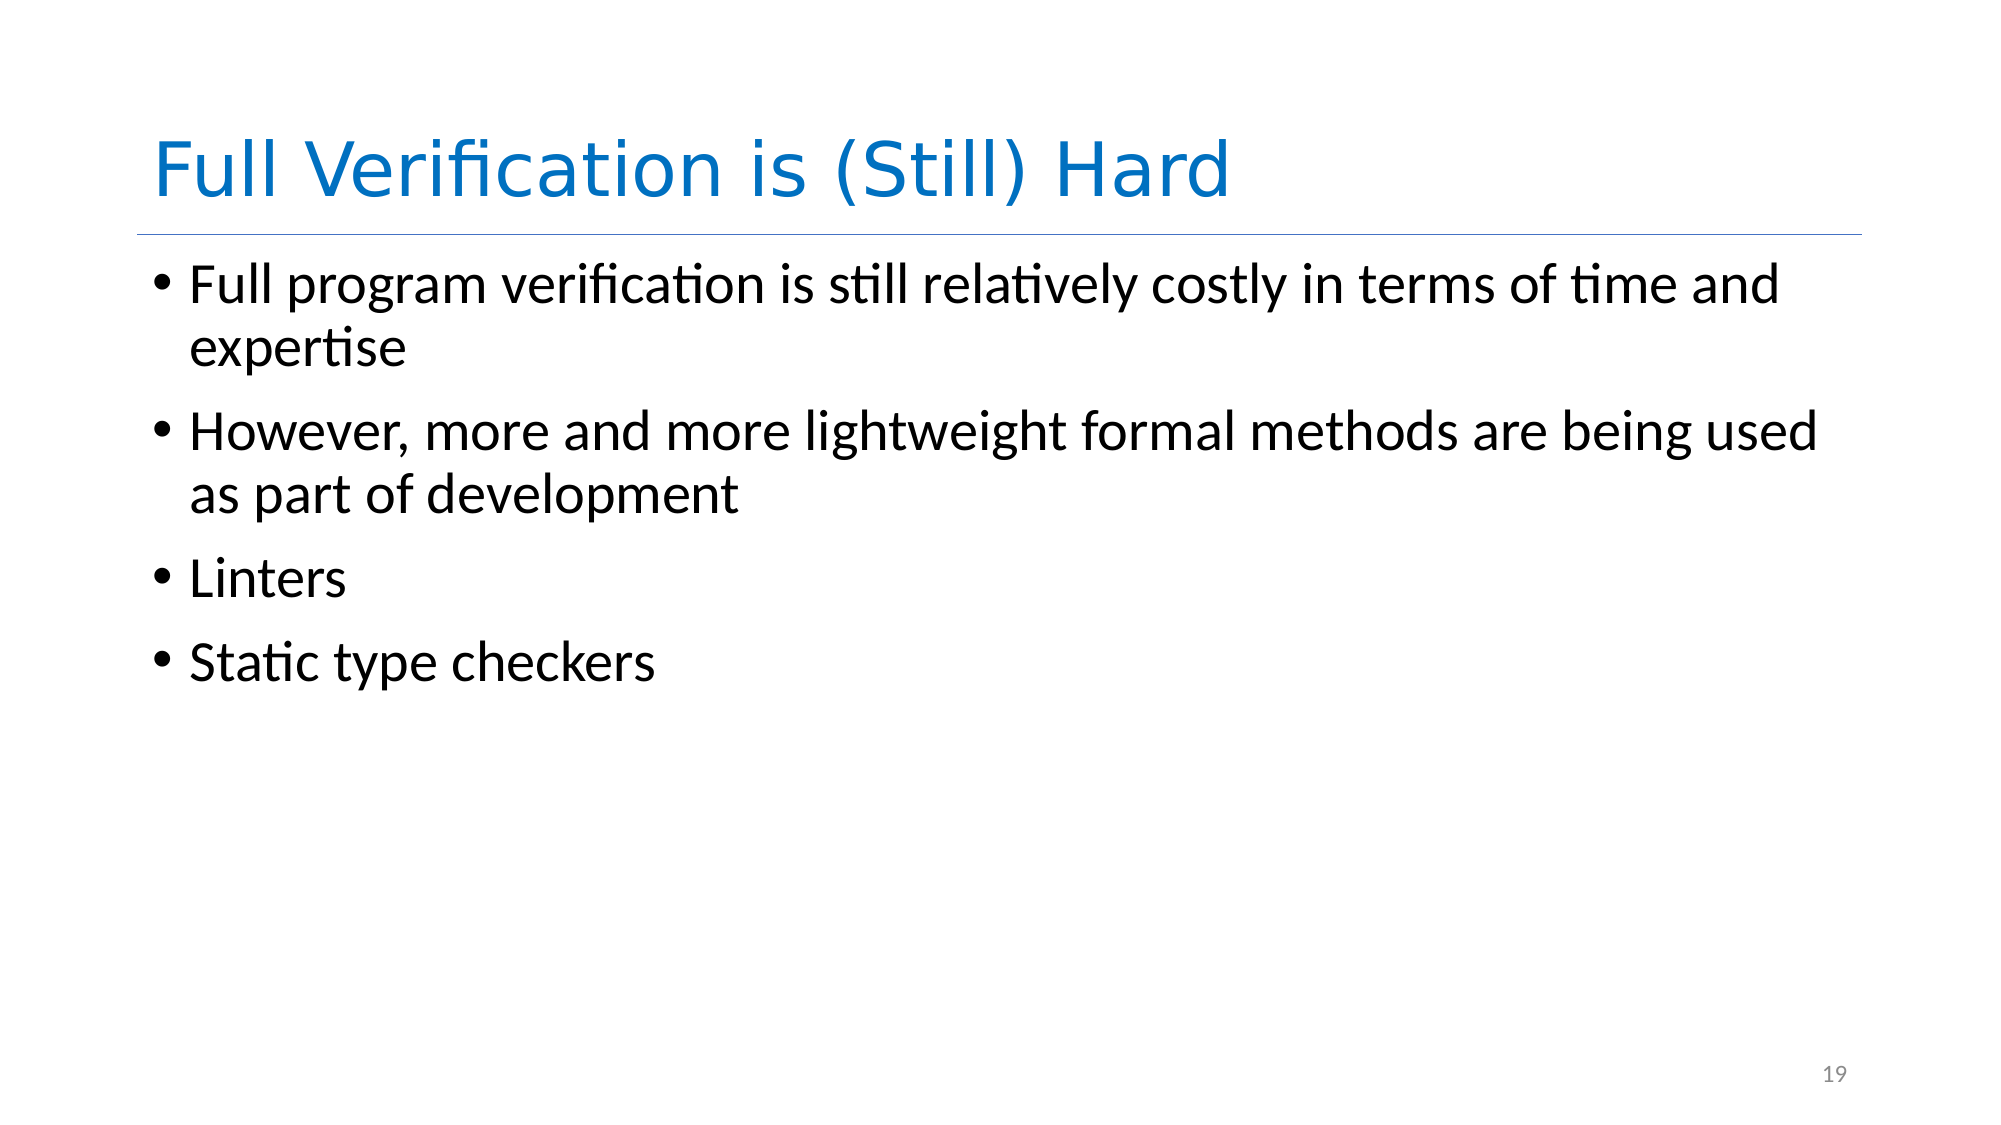

# Full Verification is (Still) Hard
Full program verification is still relatively costly in terms of time and expertise
However, more and more lightweight formal methods are being used as part of development
Linters
Static type checkers
19